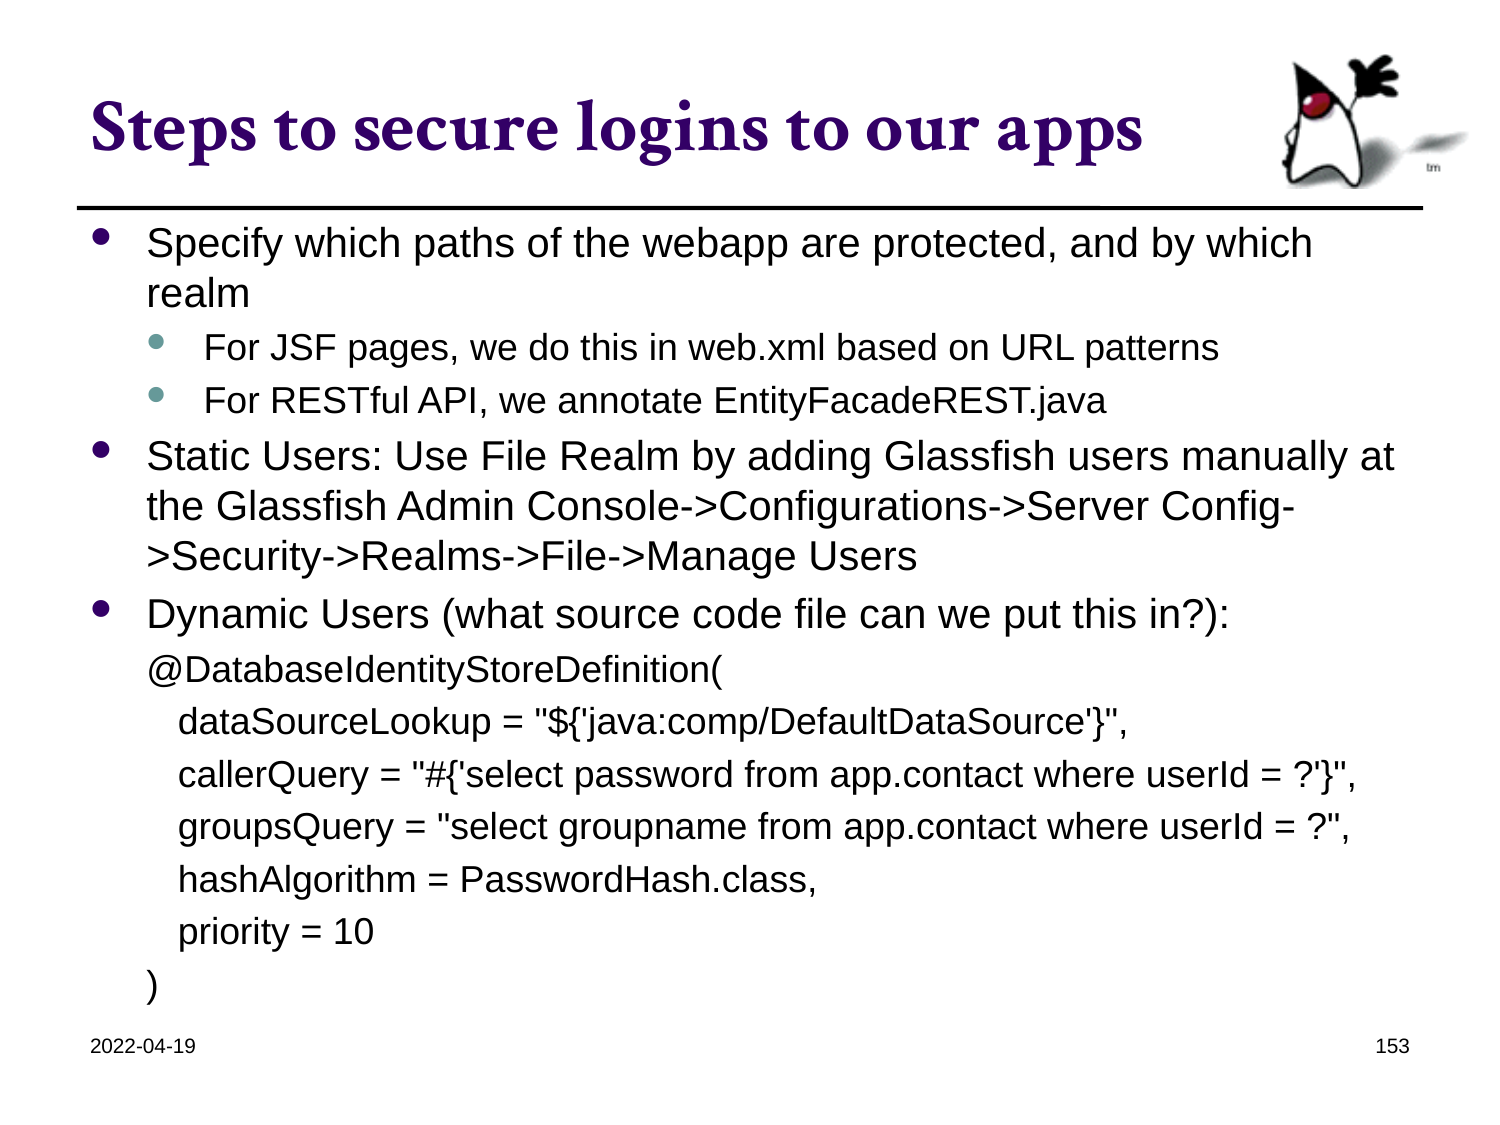

# Steps to secure logins to our apps
Specify which paths of the webapp are protected, and by which realm
For JSF pages, we do this in web.xml based on URL patterns
For RESTful API, we annotate EntityFacadeREST.java
Static Users: Use File Realm by adding Glassfish users manually at the Glassfish Admin Console->Configurations->Server Config->Security->Realms->File->Manage Users
Dynamic Users (what source code file can we put this in?):
@DatabaseIdentityStoreDefinition(
   dataSourceLookup = "${'java:comp/DefaultDataSource'}",
   callerQuery = "#{'select password from app.contact where userId = ?'}",
   groupsQuery = "select groupname from app.contact where userId = ?",
   hashAlgorithm = PasswordHash.class,
   priority = 10
)
2022-04-19
153